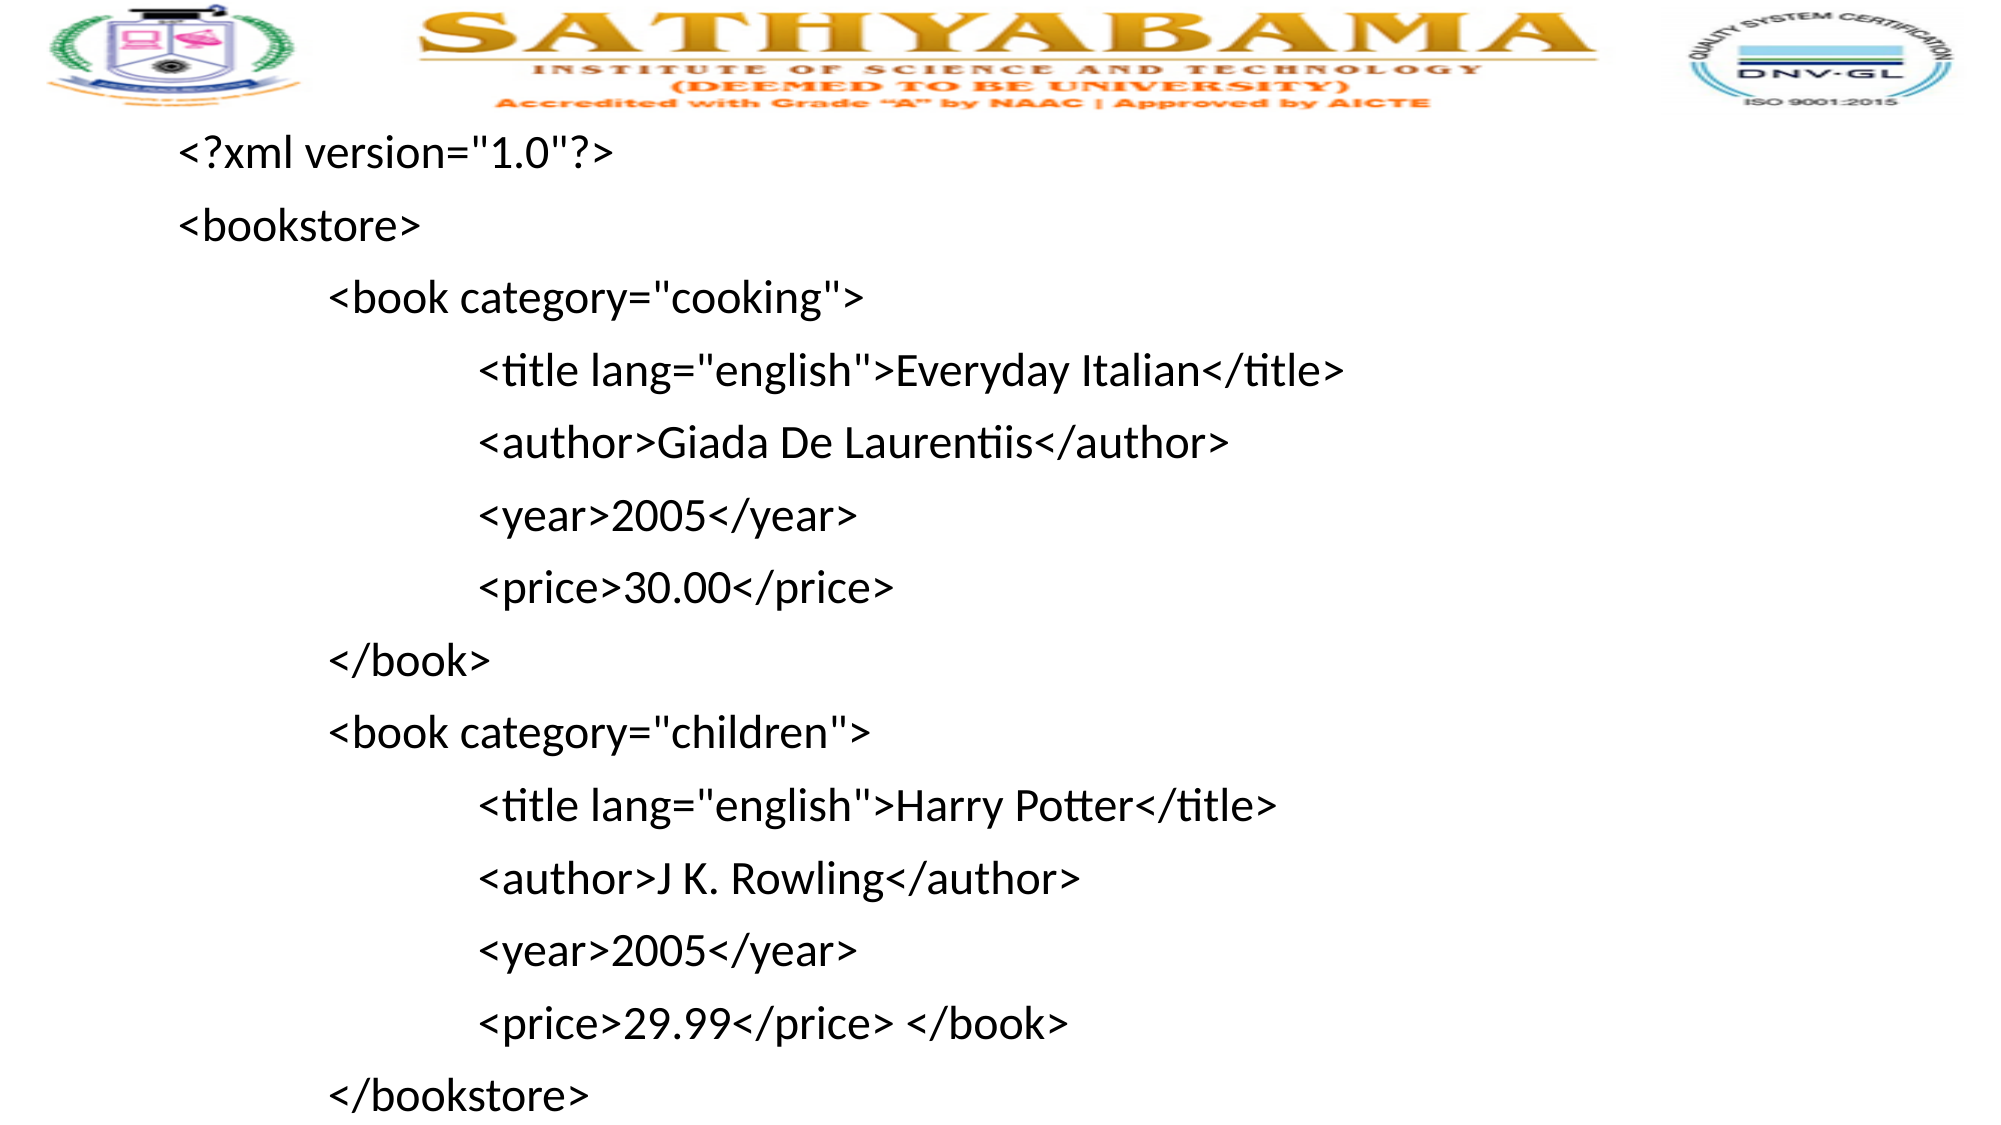

#
<?xml version="1.0"?>
<bookstore>
	<book category="cooking">
		<title lang="english">Everyday Italian</title>
		<author>Giada De Laurentiis</author>
		<year>2005</year>
		<price>30.00</price>
	</book>
	<book category="children">
		<title lang="english">Harry Potter</title>
		<author>J K. Rowling</author>
		<year>2005</year>
		<price>29.99</price> </book>
	</bookstore>